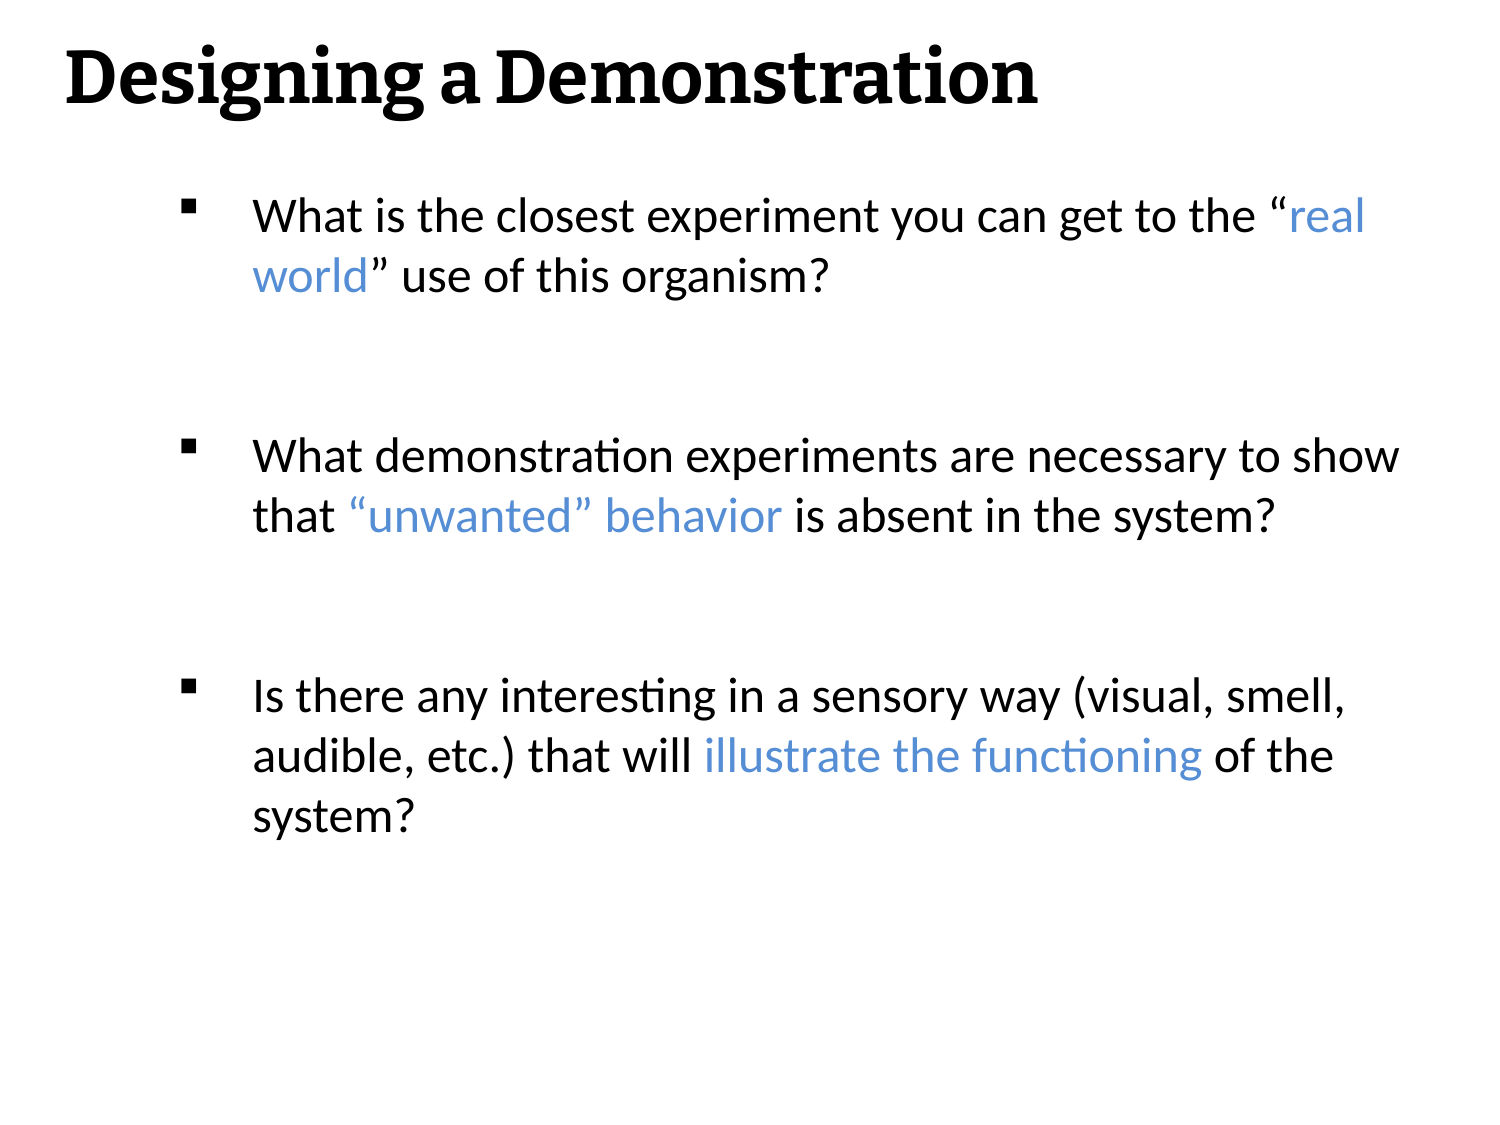

Designing a Demonstration
What is the closest experiment you can get to the “real world” use of this organism?

What demonstration experiments are necessary to show that “unwanted” behavior is absent in the system?

Is there any interesting in a sensory way (visual, smell, audible, etc.) that will illustrate the functioning of the system?